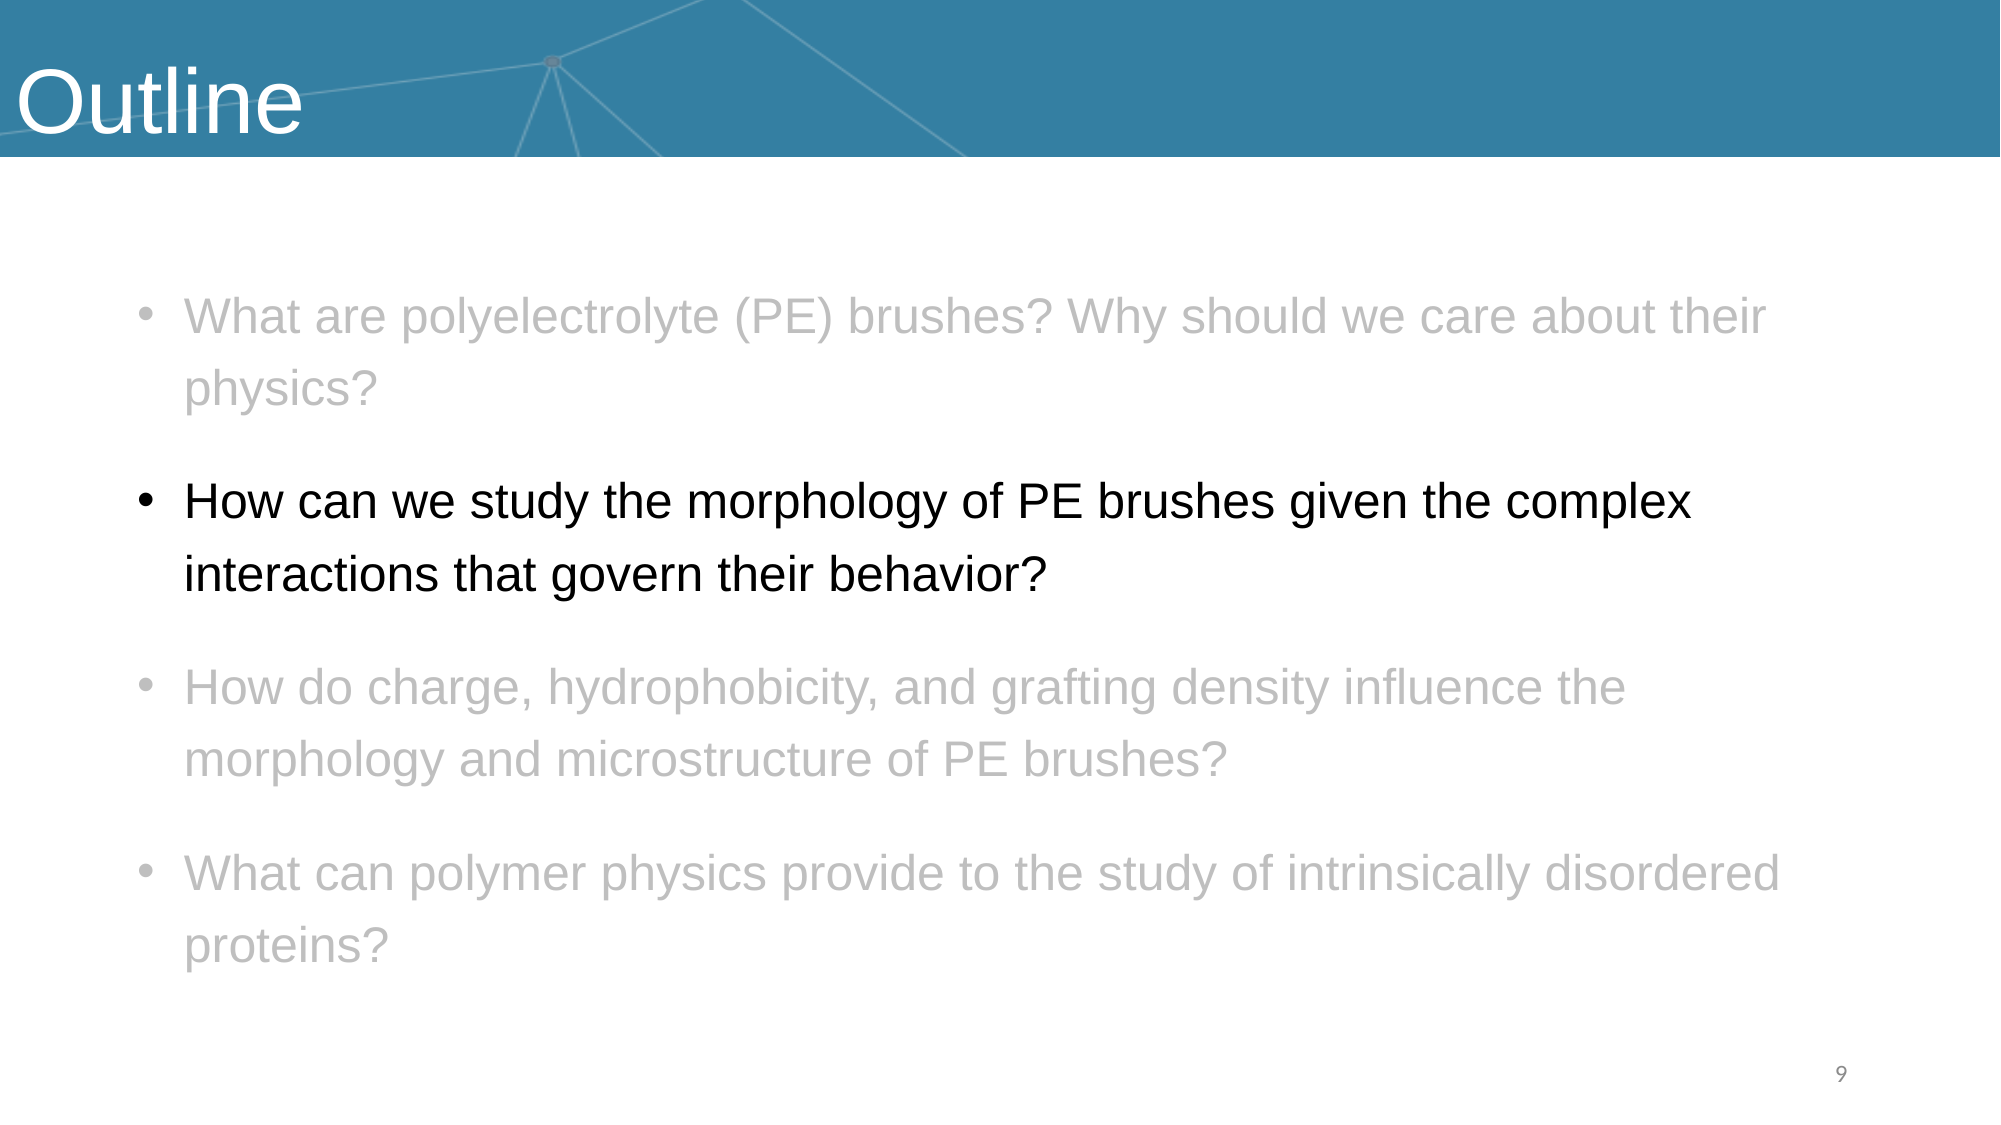

# Outline
What are polyelectrolyte (PE) brushes? Why should we care about their physics?
How can we study the morphology of PE brushes given the complex interactions that govern their behavior?
How do charge, hydrophobicity, and grafting density influence the morphology and microstructure of PE brushes?
What can polymer physics provide to the study of intrinsically disordered proteins?
9